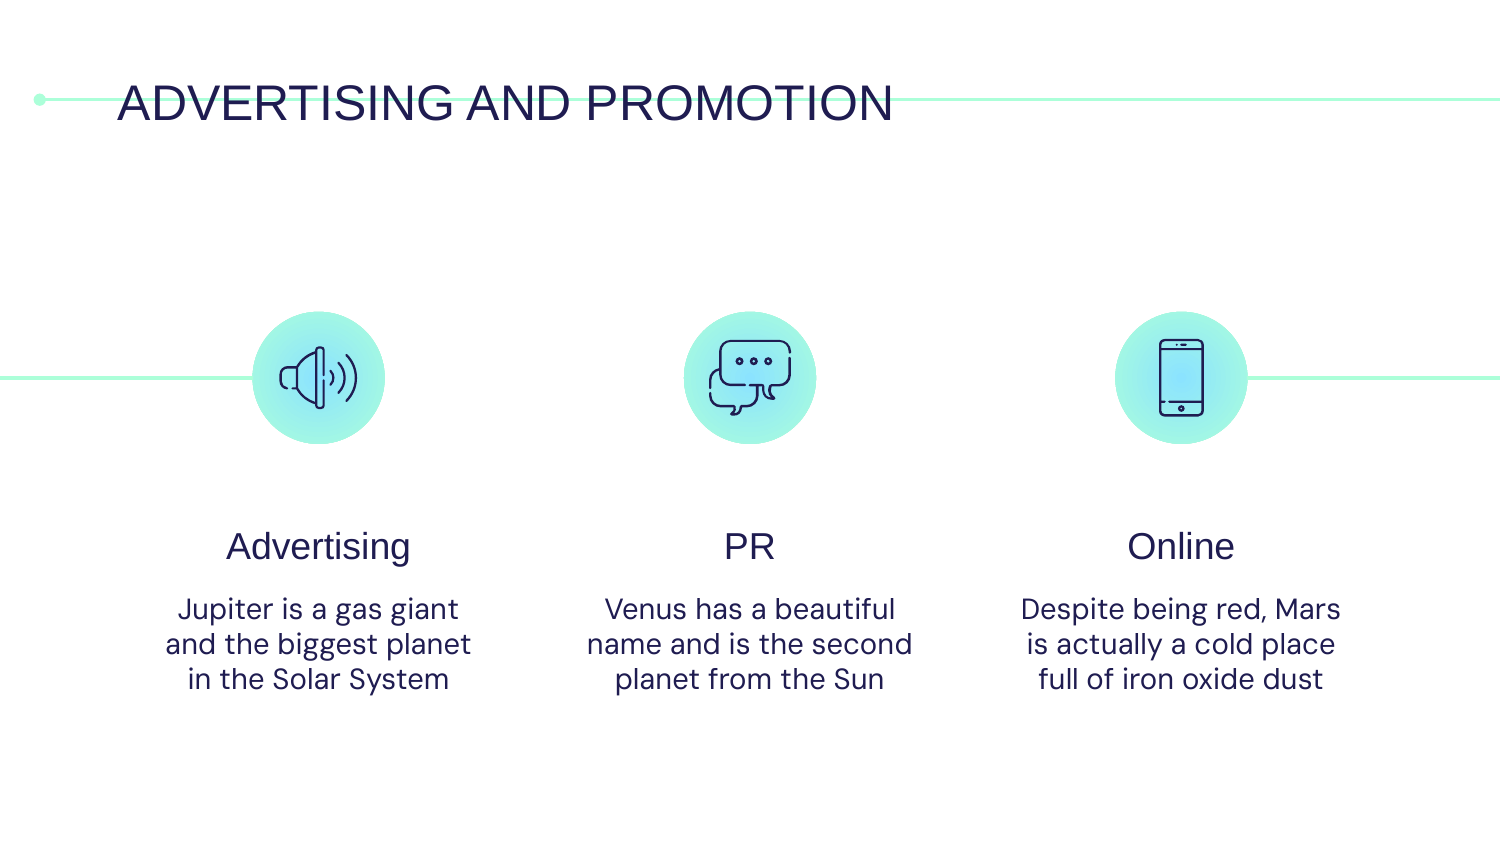

# ADVERTISING AND PROMOTION

Advertising
PR
Online
Jupiter is a gas giant and the biggest planet in the Solar System
Venus has a beautiful name and is the second planet from the Sun
Despite being red, Mars is actually a cold place full of iron oxide dust